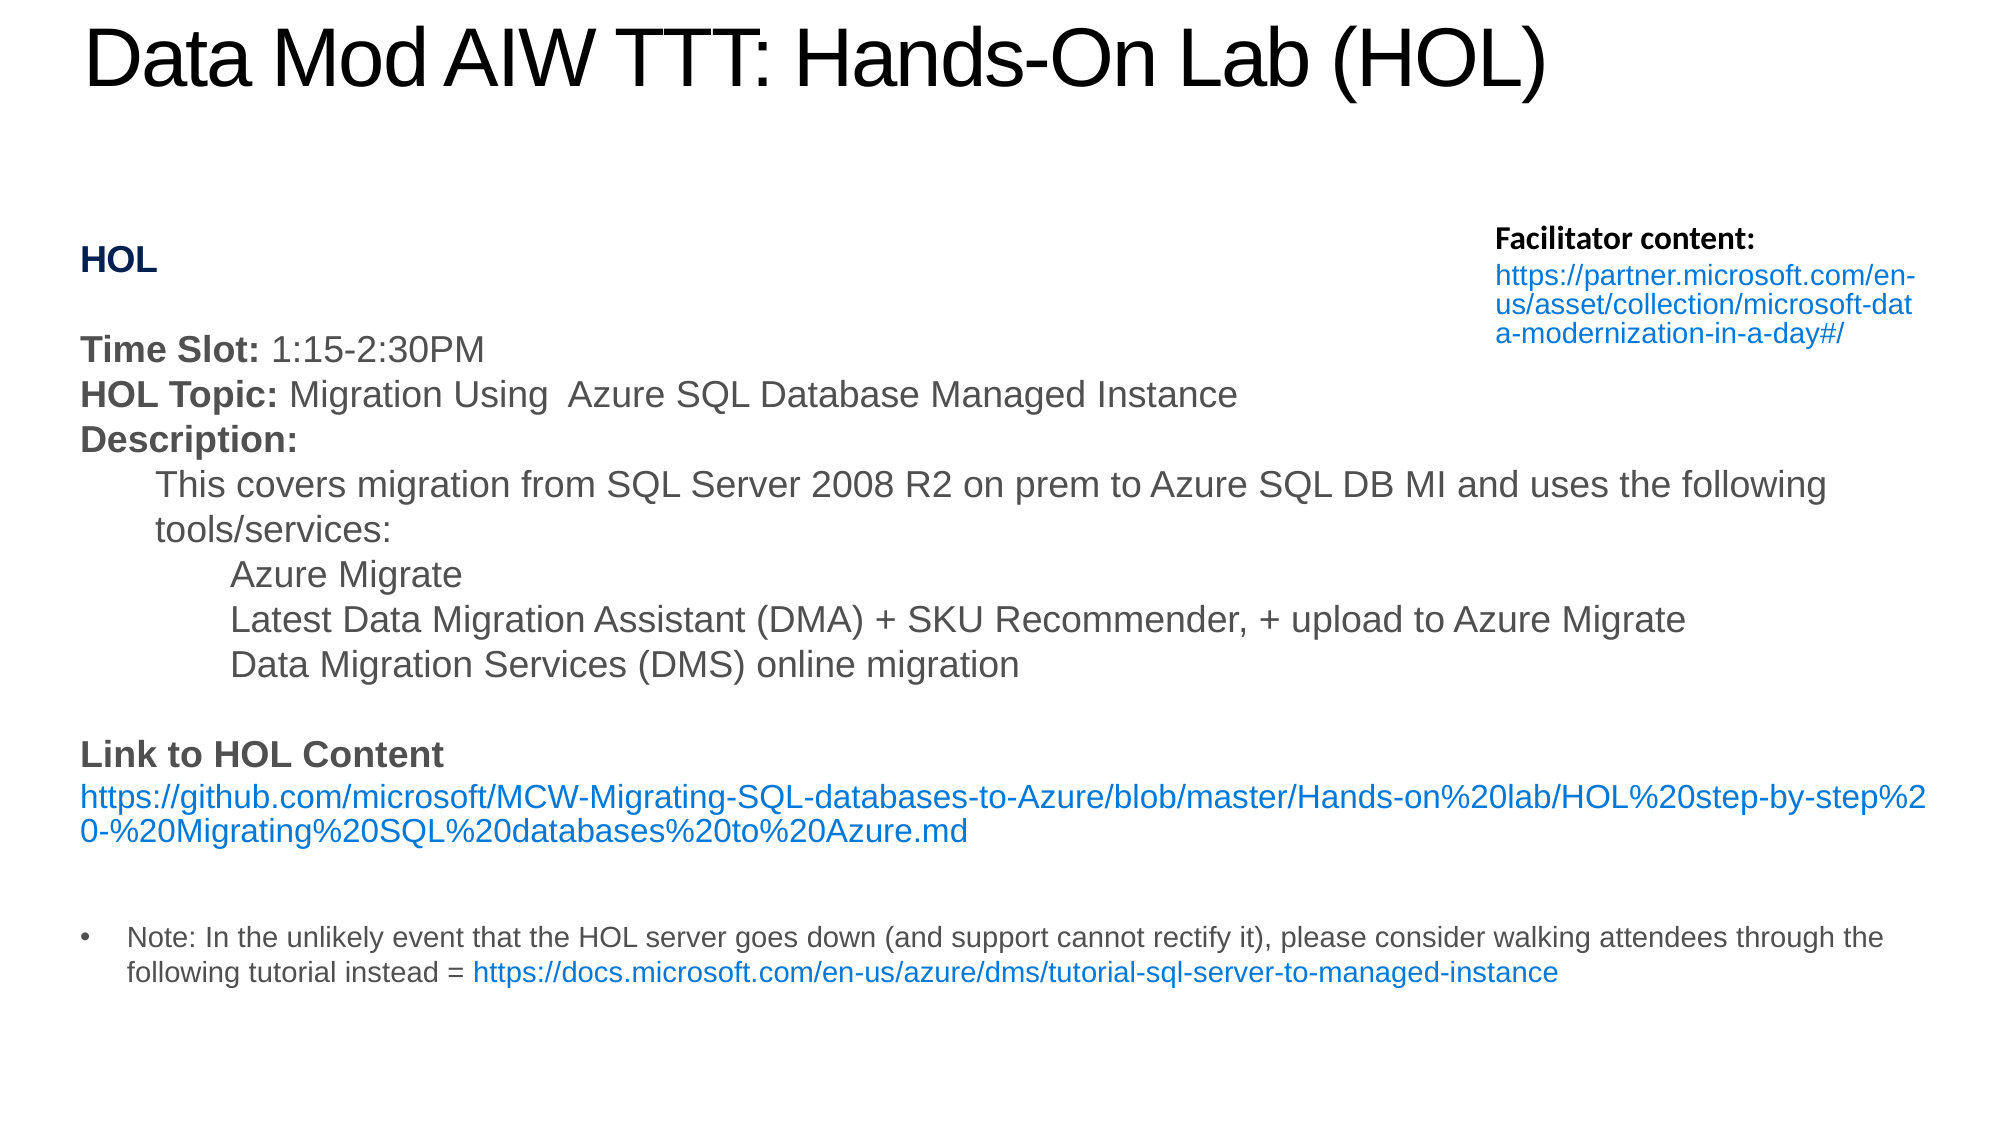

# Data Mod AIW TTT: Hands-On Lab (HOL)

HOL

Time Slot: 1:15-2:30PM
HOL Topic: Migration Using  Azure SQL Database Managed Instance
Description:
This covers migration from SQL Server 2008 R2 on prem to Azure SQL DB MI and uses the following tools/services:
Azure Migrate
Latest Data Migration Assistant (DMA) + SKU Recommender, + upload to Azure Migrate
Data Migration Services (DMS) online migration

Link to HOL Content
https://github.com/microsoft/MCW-Migrating-SQL-databases-to-Azure/blob/master/Hands-on%20lab/HOL%20step-by-step%20-%20Migrating%20SQL%20databases%20to%20Azure.md

Note: In the unlikely event that the HOL server goes down (and support cannot rectify it), please consider walking attendees through the following tutorial instead = https://docs.microsoft.com/en-us/azure/dms/tutorial-sql-server-to-managed-instance

Facilitator content: https://partner.microsoft.com/en-us/asset/collection/microsoft-data-modernization-in-a-day#/